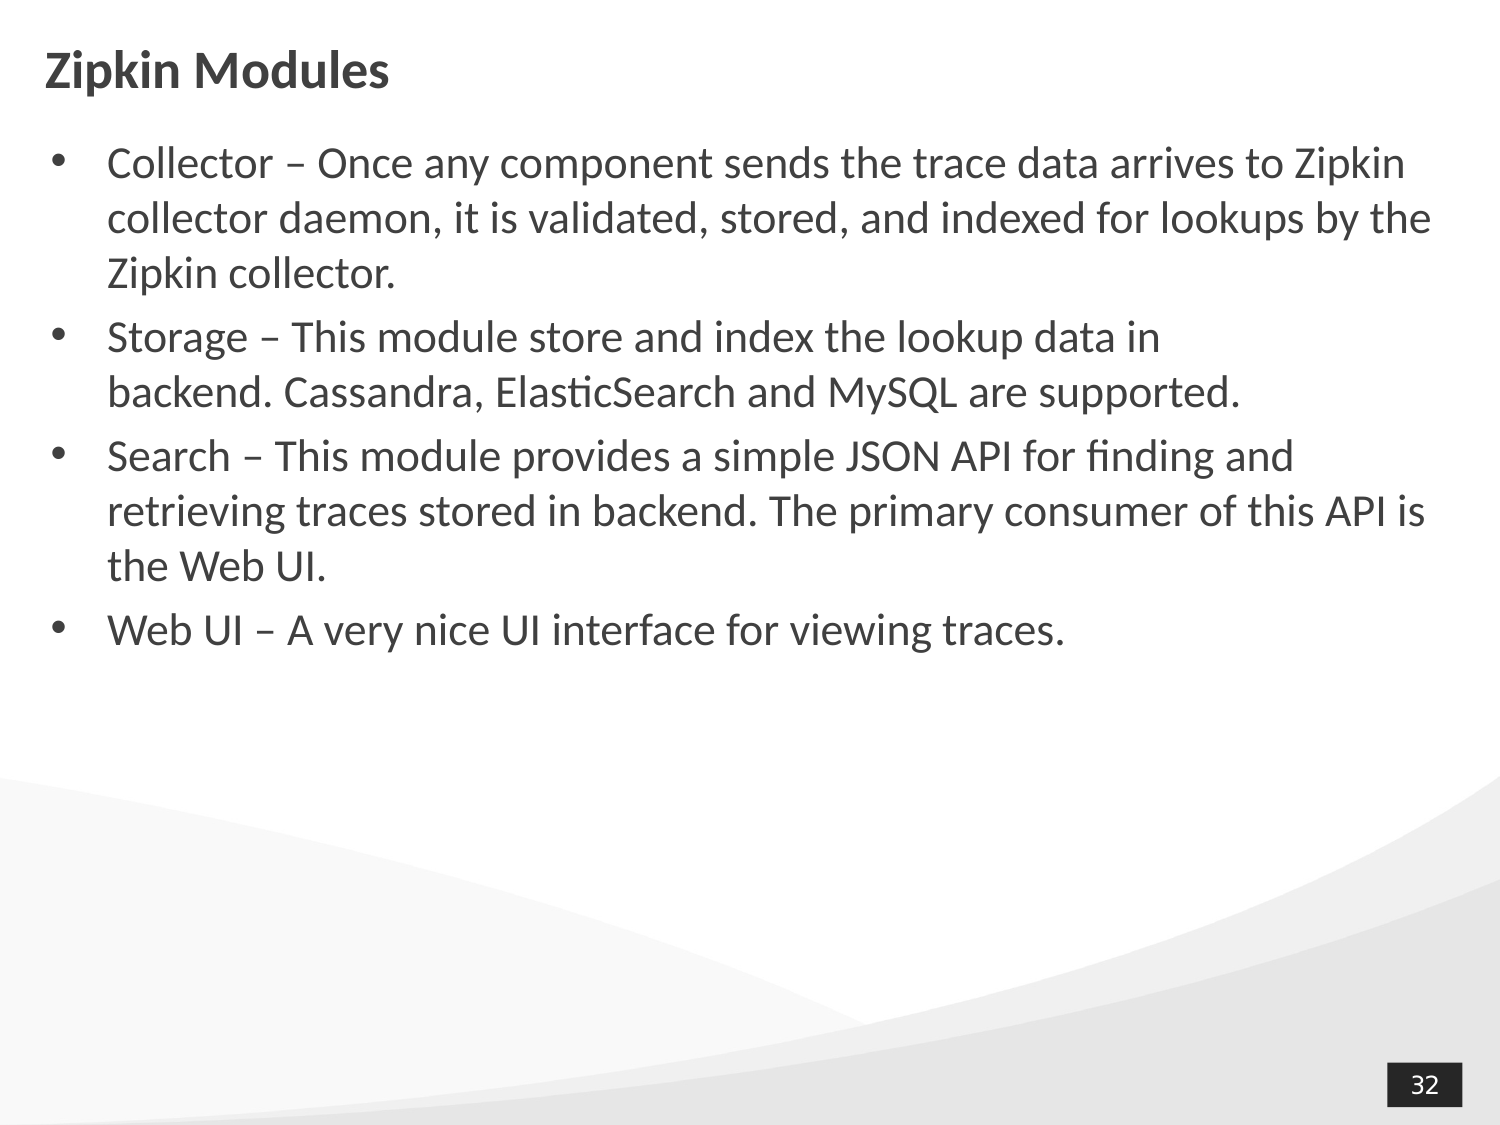

# Zipkin Modules
Collector – Once any component sends the trace data arrives to Zipkin collector daemon, it is validated, stored, and indexed for lookups by the Zipkin collector.
Storage – This module store and index the lookup data in backend. Cassandra, ElasticSearch and MySQL are supported.
Search – This module provides a simple JSON API for finding and retrieving traces stored in backend. The primary consumer of this API is the Web UI.
Web UI – A very nice UI interface for viewing traces.